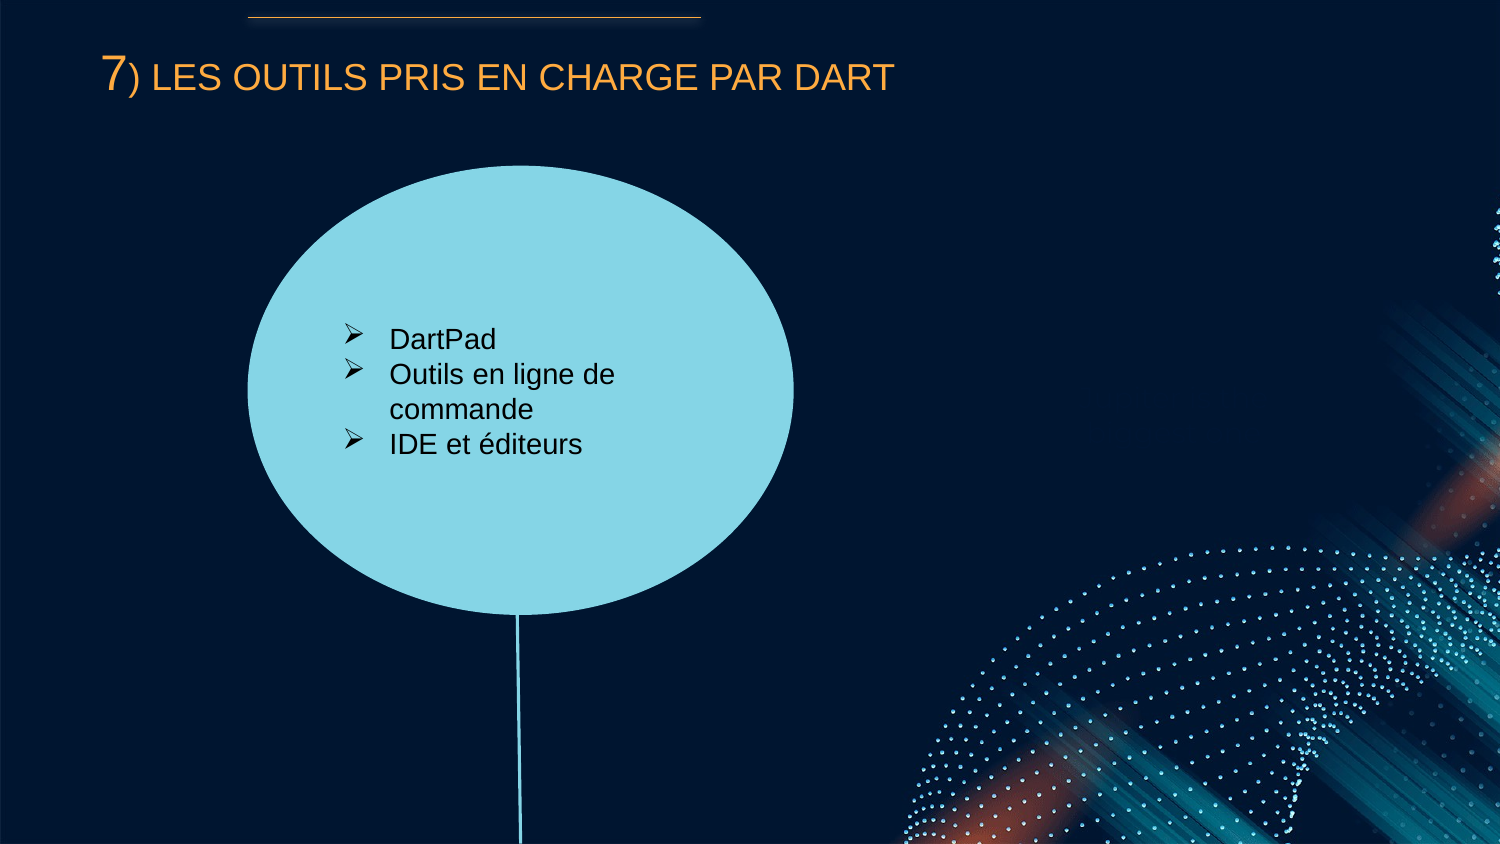

# 7) LES OUTILS PRIS EN CHARGE PAR DART
DartPad
Outils en ligne de commande
IDE et éditeurs
Jupiter is the biggest one